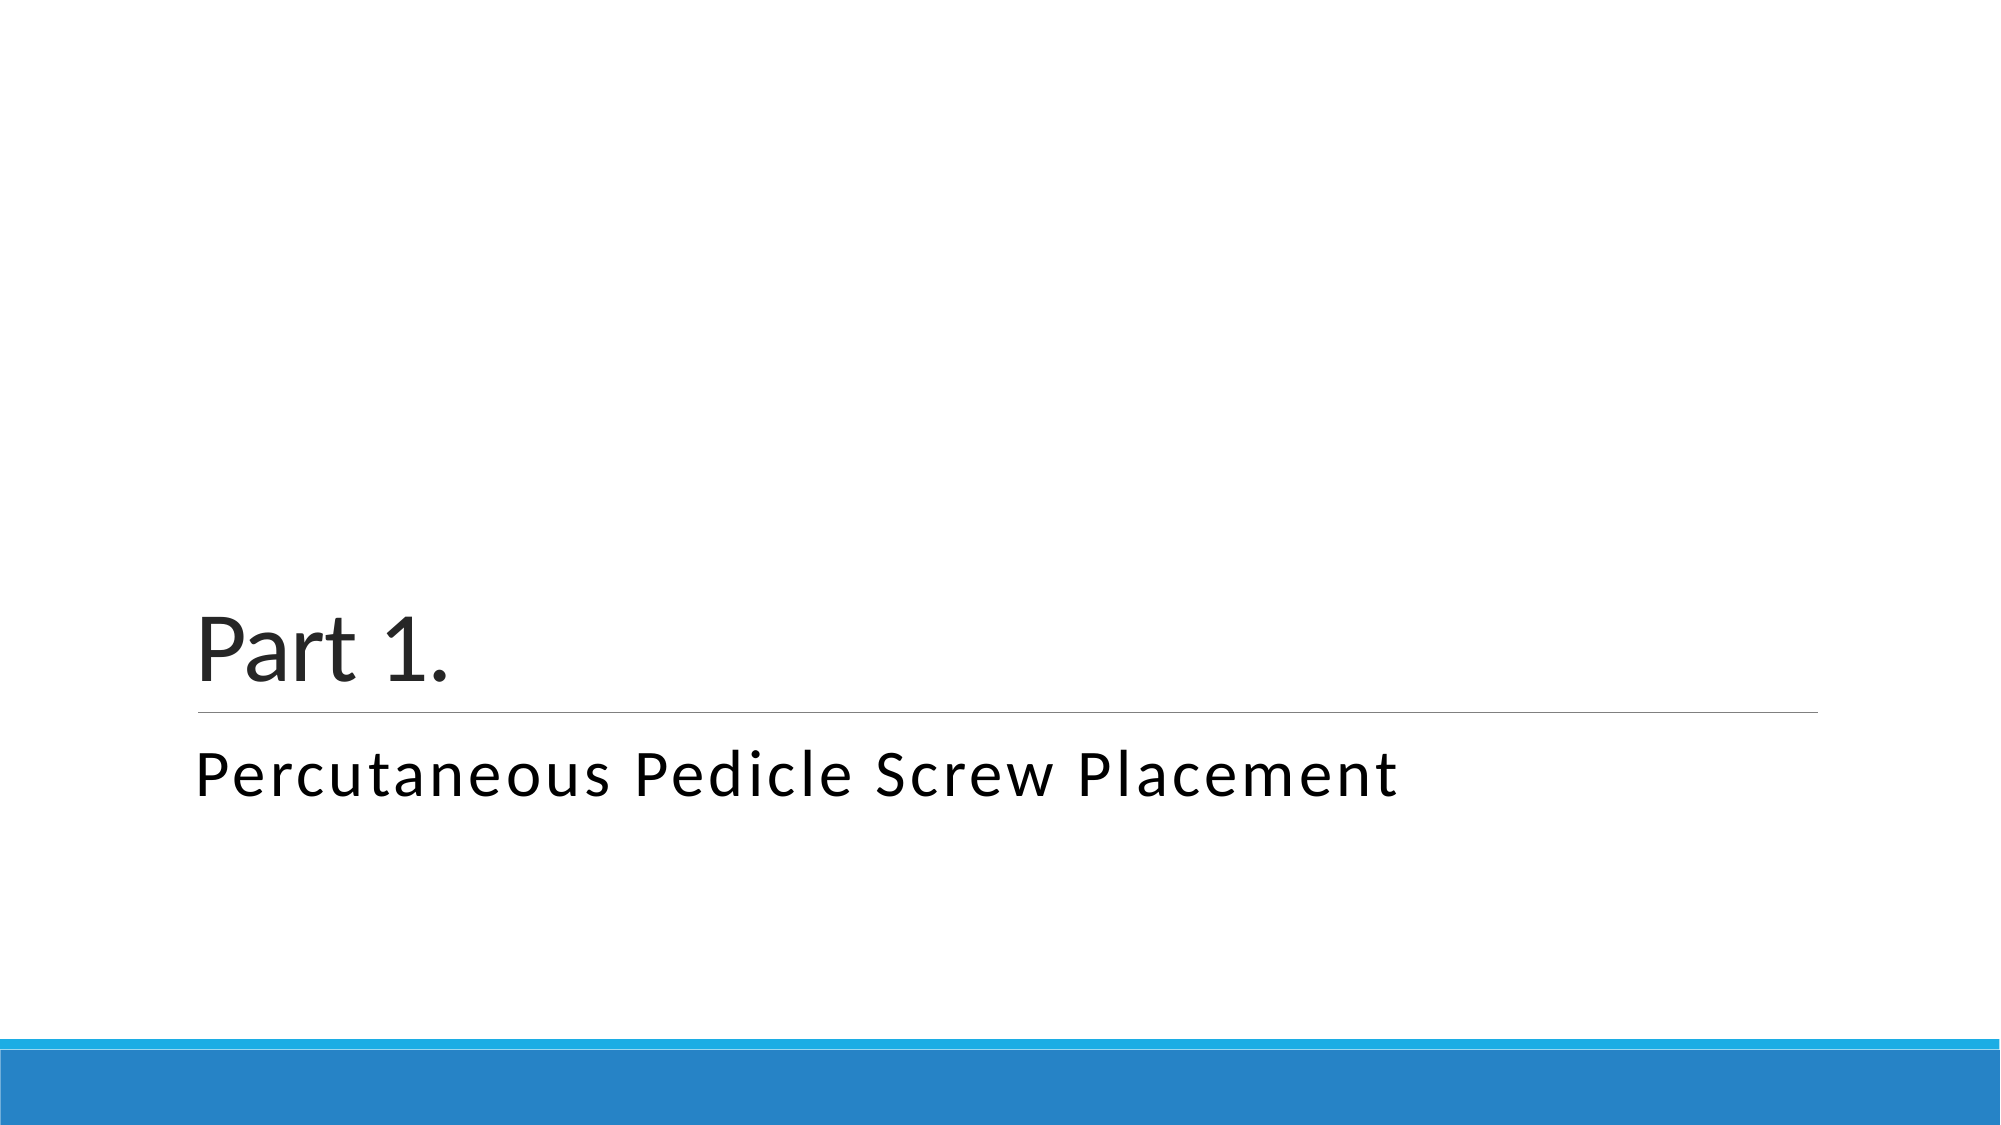

# Part 1.
Percutaneous Pedicle Screw Placement